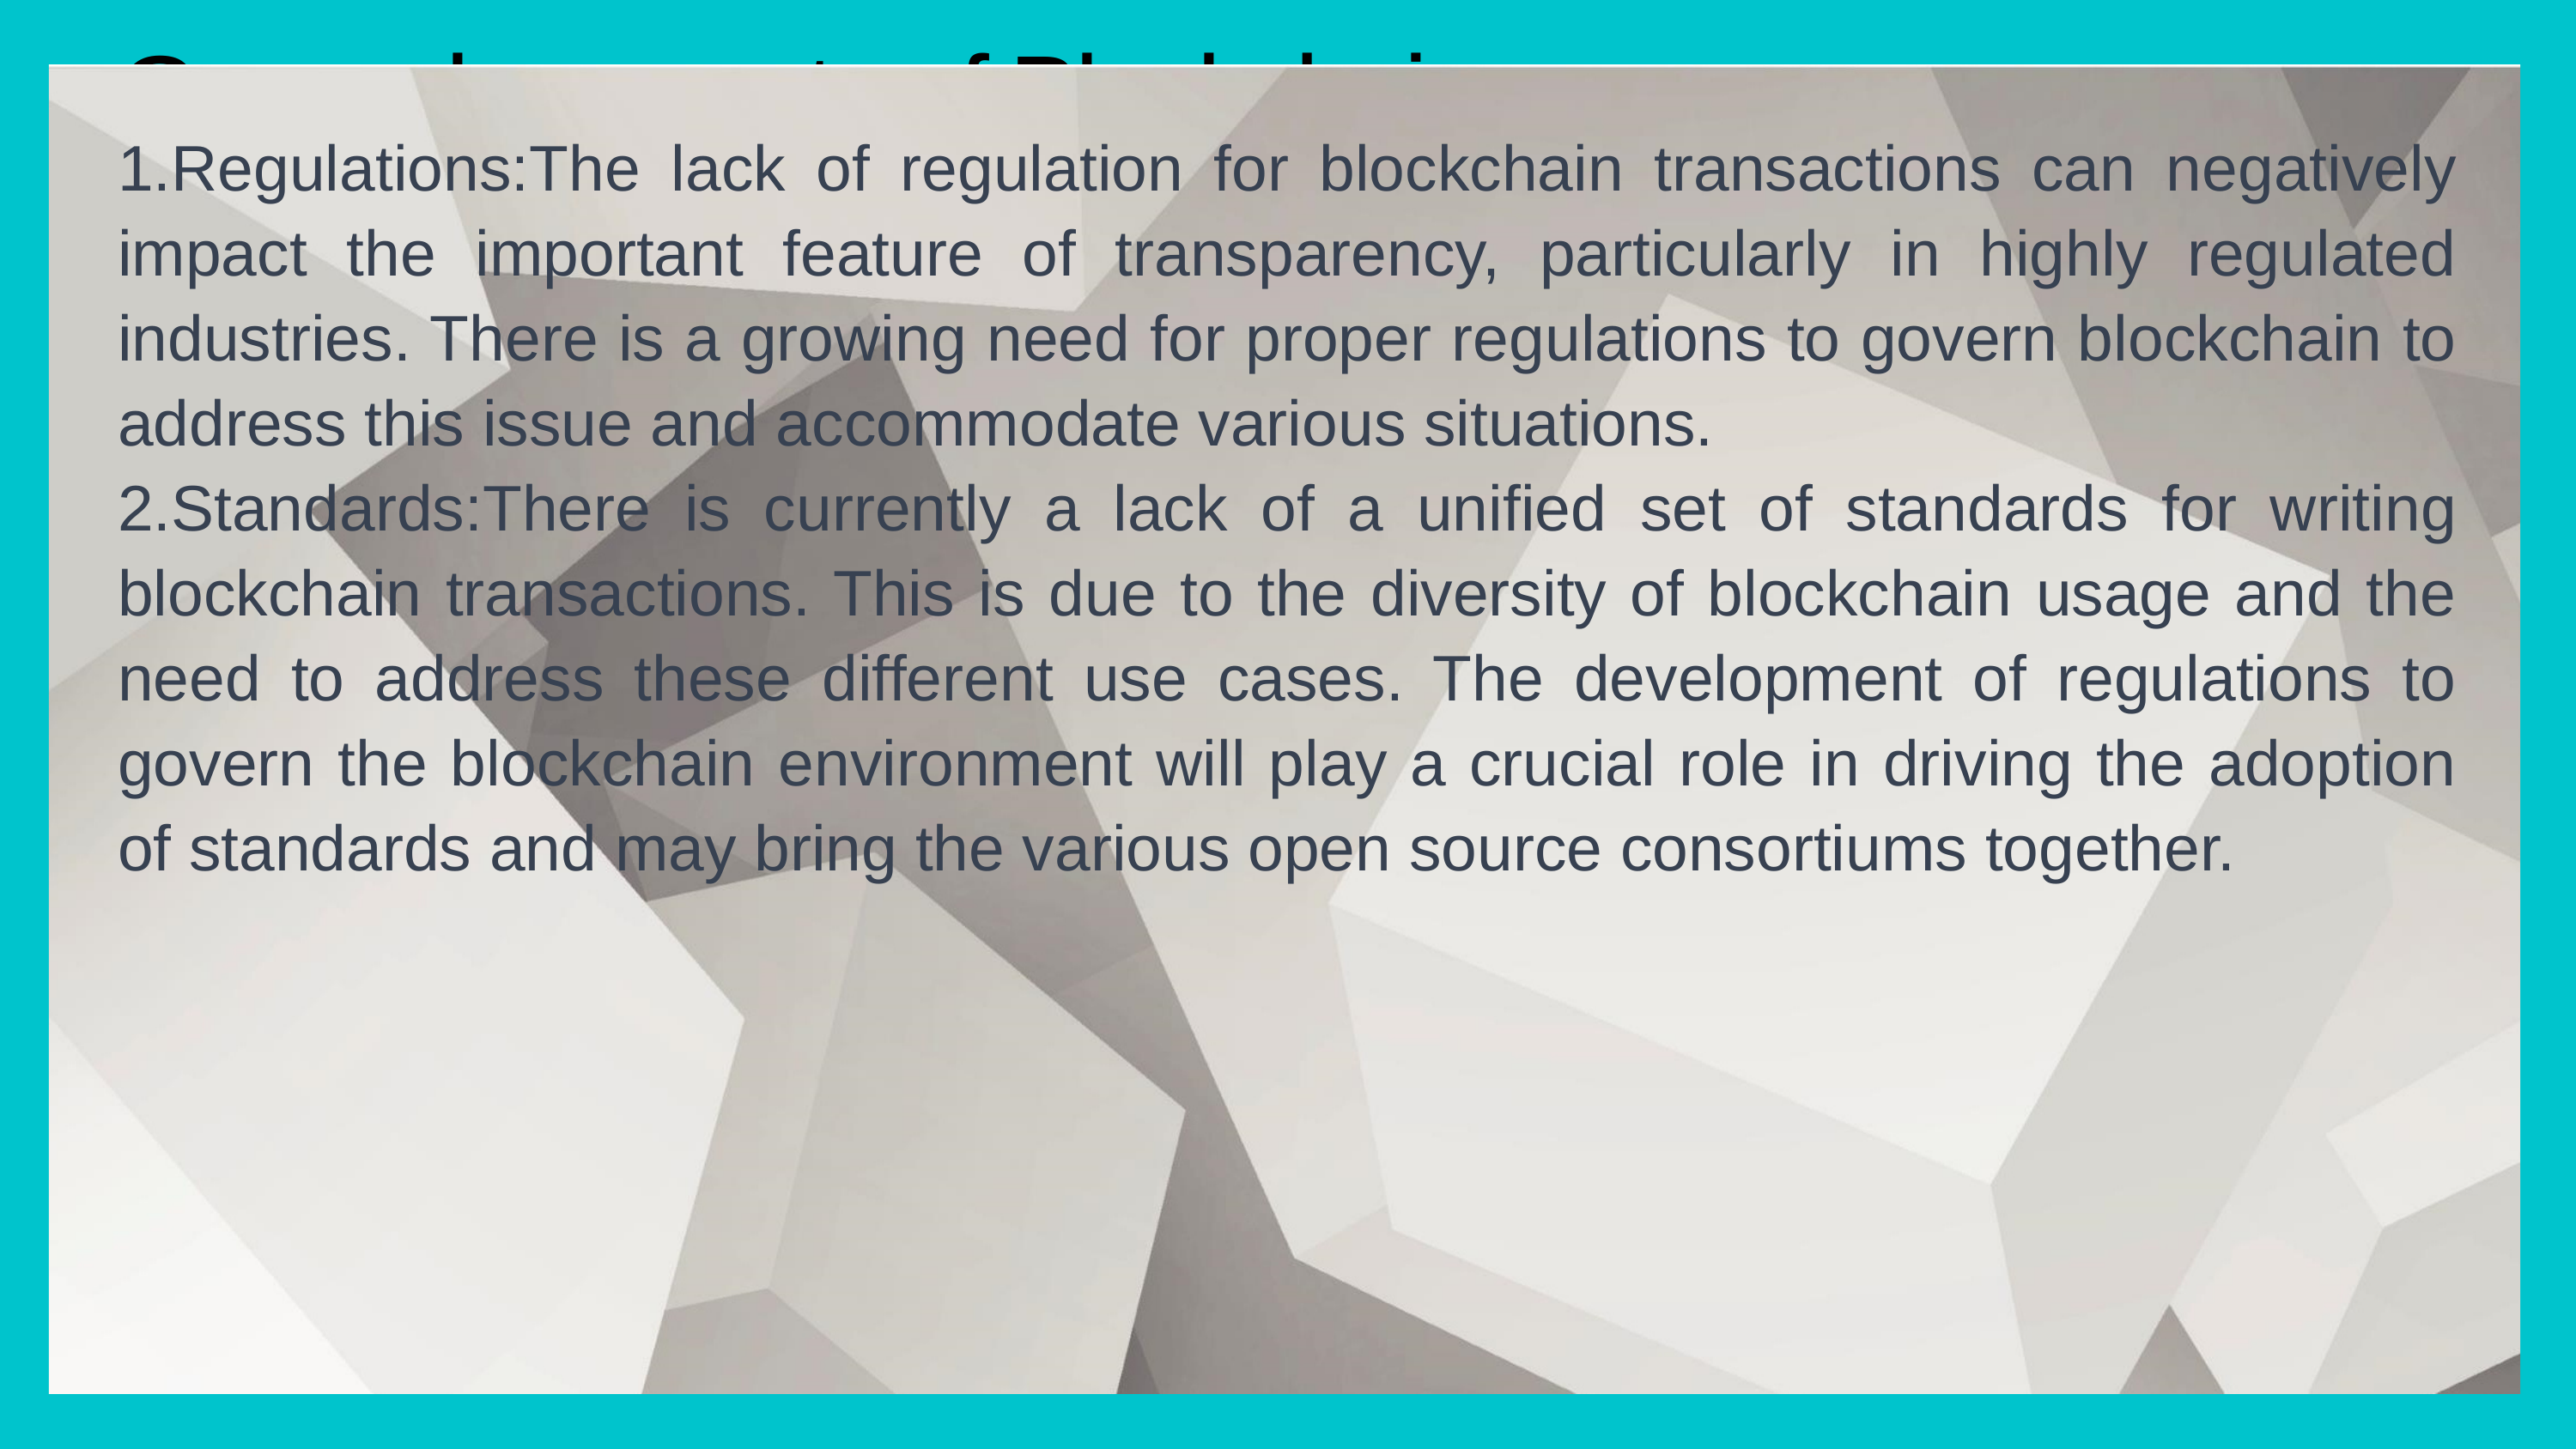

General concepts of Blockchain

1.Regulations:The lack of regulation for blockchain transactions can negatively impact the important feature of transparency, particularly in highly regulated industries. There is a growing need for proper regulations to govern blockchain to address this issue and accommodate various situations.
2.Standards:There is currently a lack of a unified set of standards for writing blockchain transactions. This is due to the diversity of blockchain usage and the need to address these different use cases. The development of regulations to govern the blockchain environment will play a crucial role in driving the adoption of standards and may bring the various open source consortiums together.

Bank transactions could be failed sometimes for Technical issues,Account hacked,Transfer limits, High transfer charges etc.
To solve this problem here comes cryptocurrency (Digital or virtual currency) such as bitcoin, litecoin, etherium & so on. There are many unethical transactions occurring around us. To control black money transfer there uses a database tool named blockchain.
Blockchain technology is a viable disruptor for markets including payments, cybersecurity, and healthcare because no data stored there can be changed. So, Block chain can be defined as the collection of records that are linked together in a strongly resistant manner to alter & protect using cryptography.